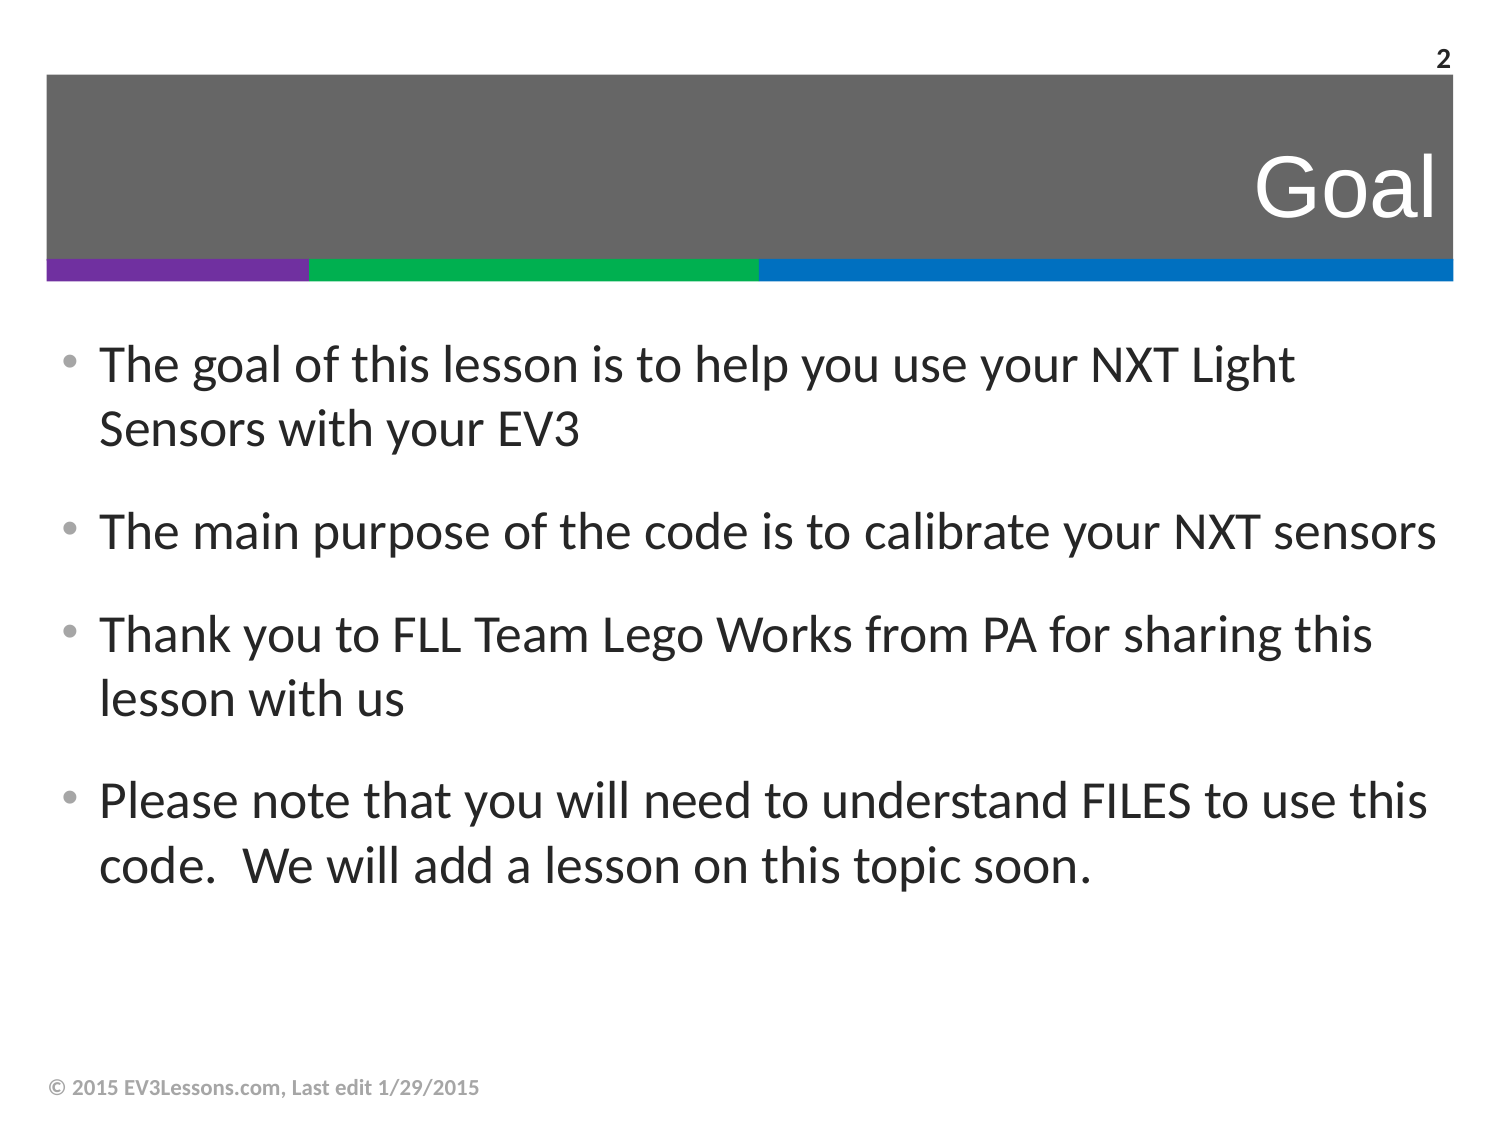

2
# Goal
The goal of this lesson is to help you use your NXT Light Sensors with your EV3
The main purpose of the code is to calibrate your NXT sensors
Thank you to FLL Team Lego Works from PA for sharing this lesson with us
Please note that you will need to understand FILES to use this code.  We will add a lesson on this topic soon.
© 2015 EV3Lessons.com, Last edit 1/29/2015